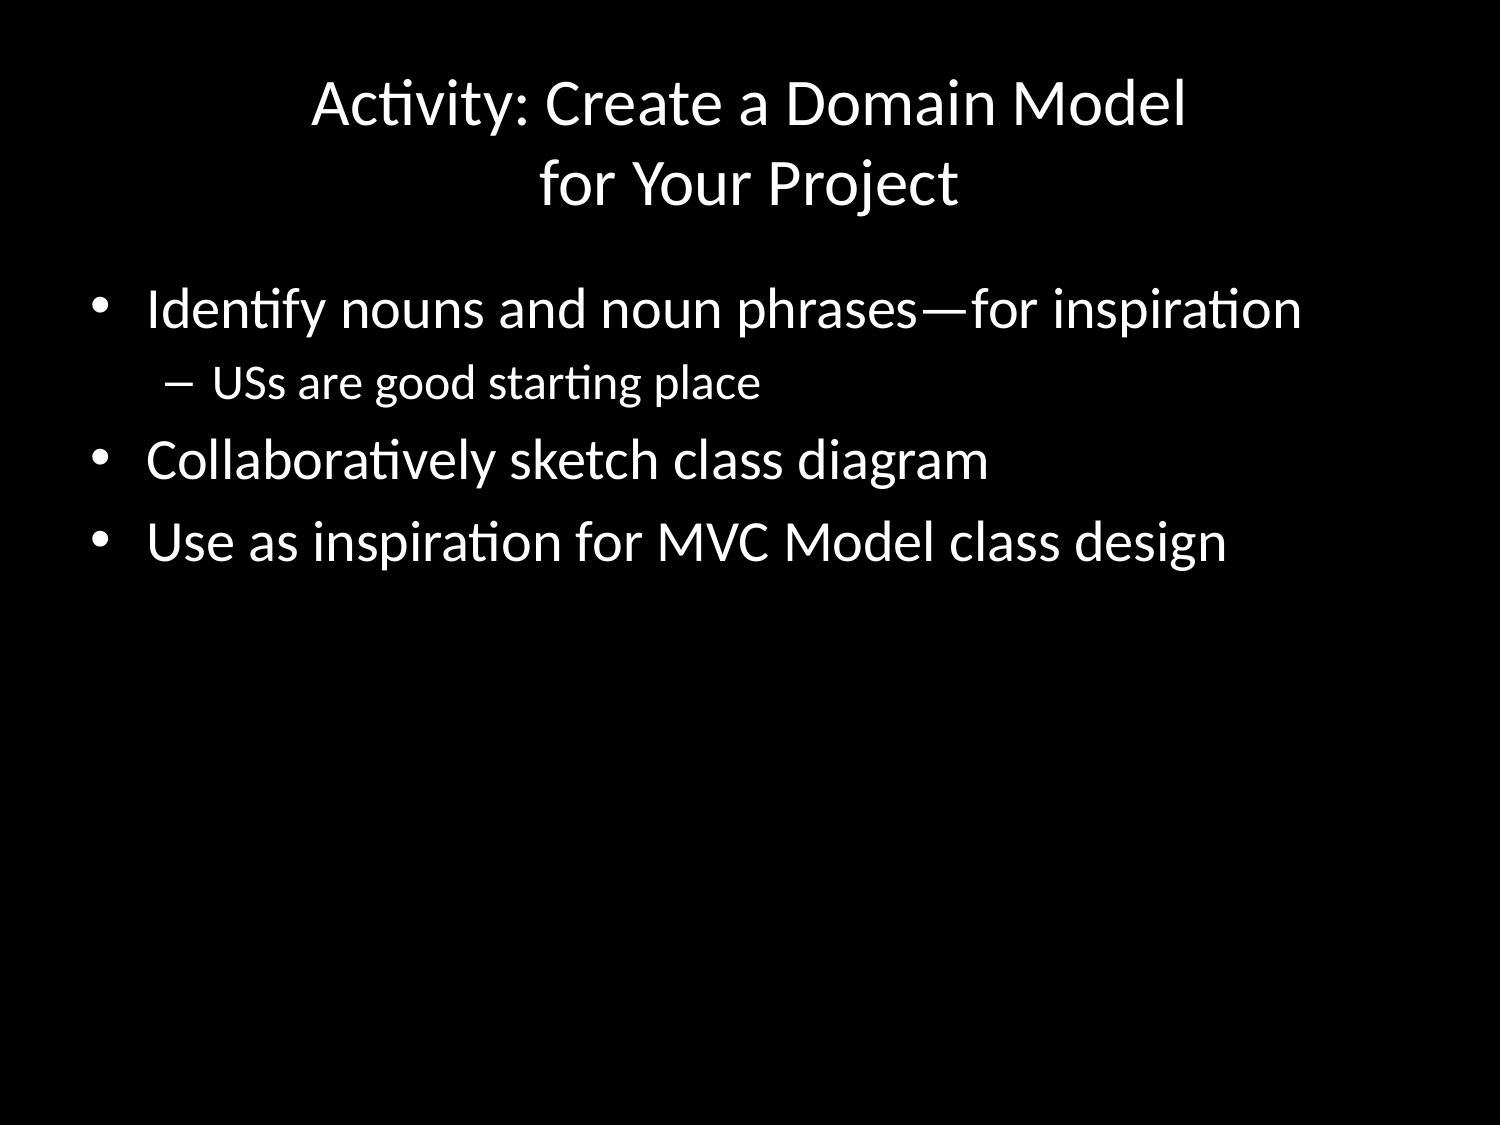

# Activity: Create a Domain Model for Your Project
Identify nouns and noun phrases—for inspiration
USs are good starting place
Collaboratively sketch class diagram
Use as inspiration for MVC Model class design